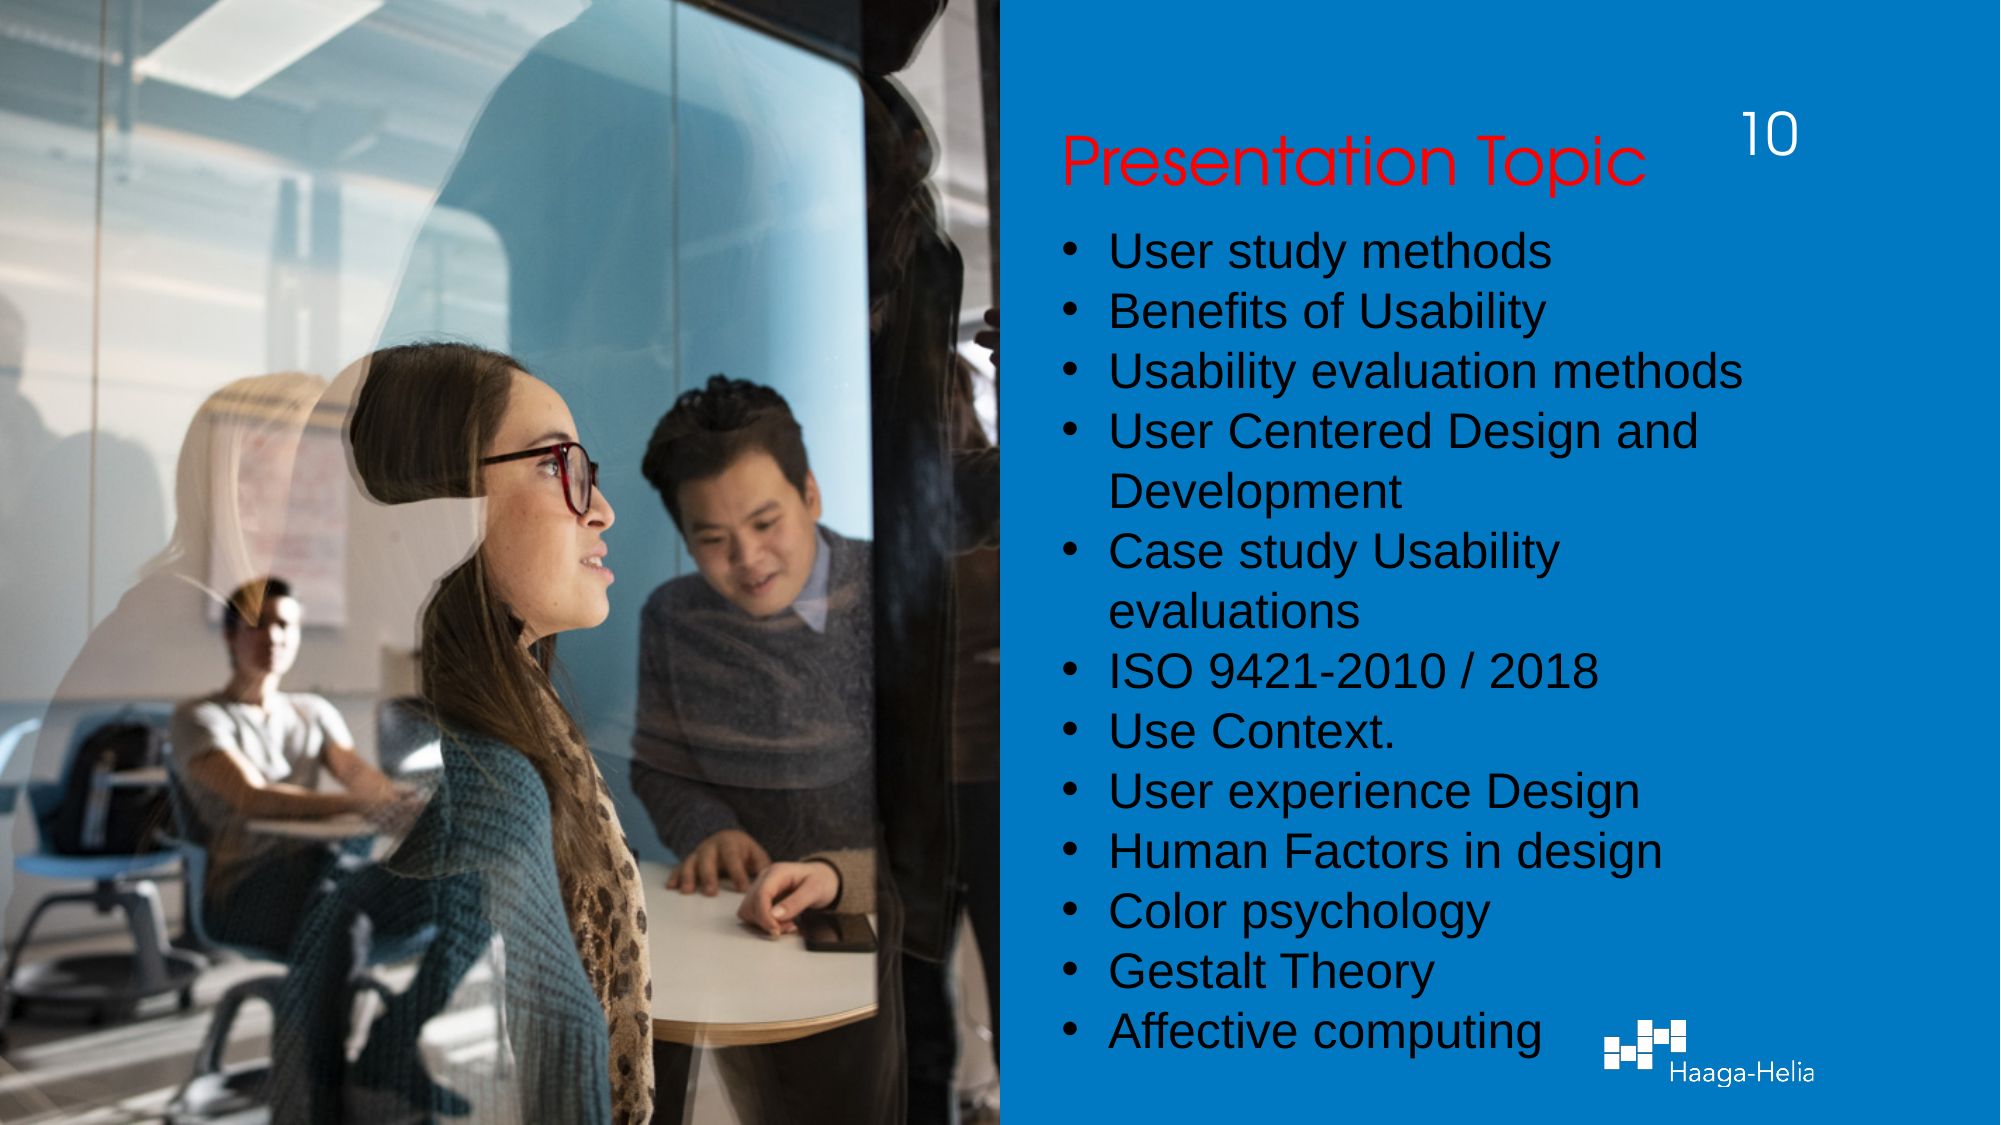

10
Presentation Topic
User study methods
Benefits of Usability
Usability evaluation methods
User Centered Design and Development
Case study Usability evaluations
ISO 9421-2010 / 2018
Use Context.
User experience Design
Human Factors in design
Color psychology
Gestalt Theory
Affective computing